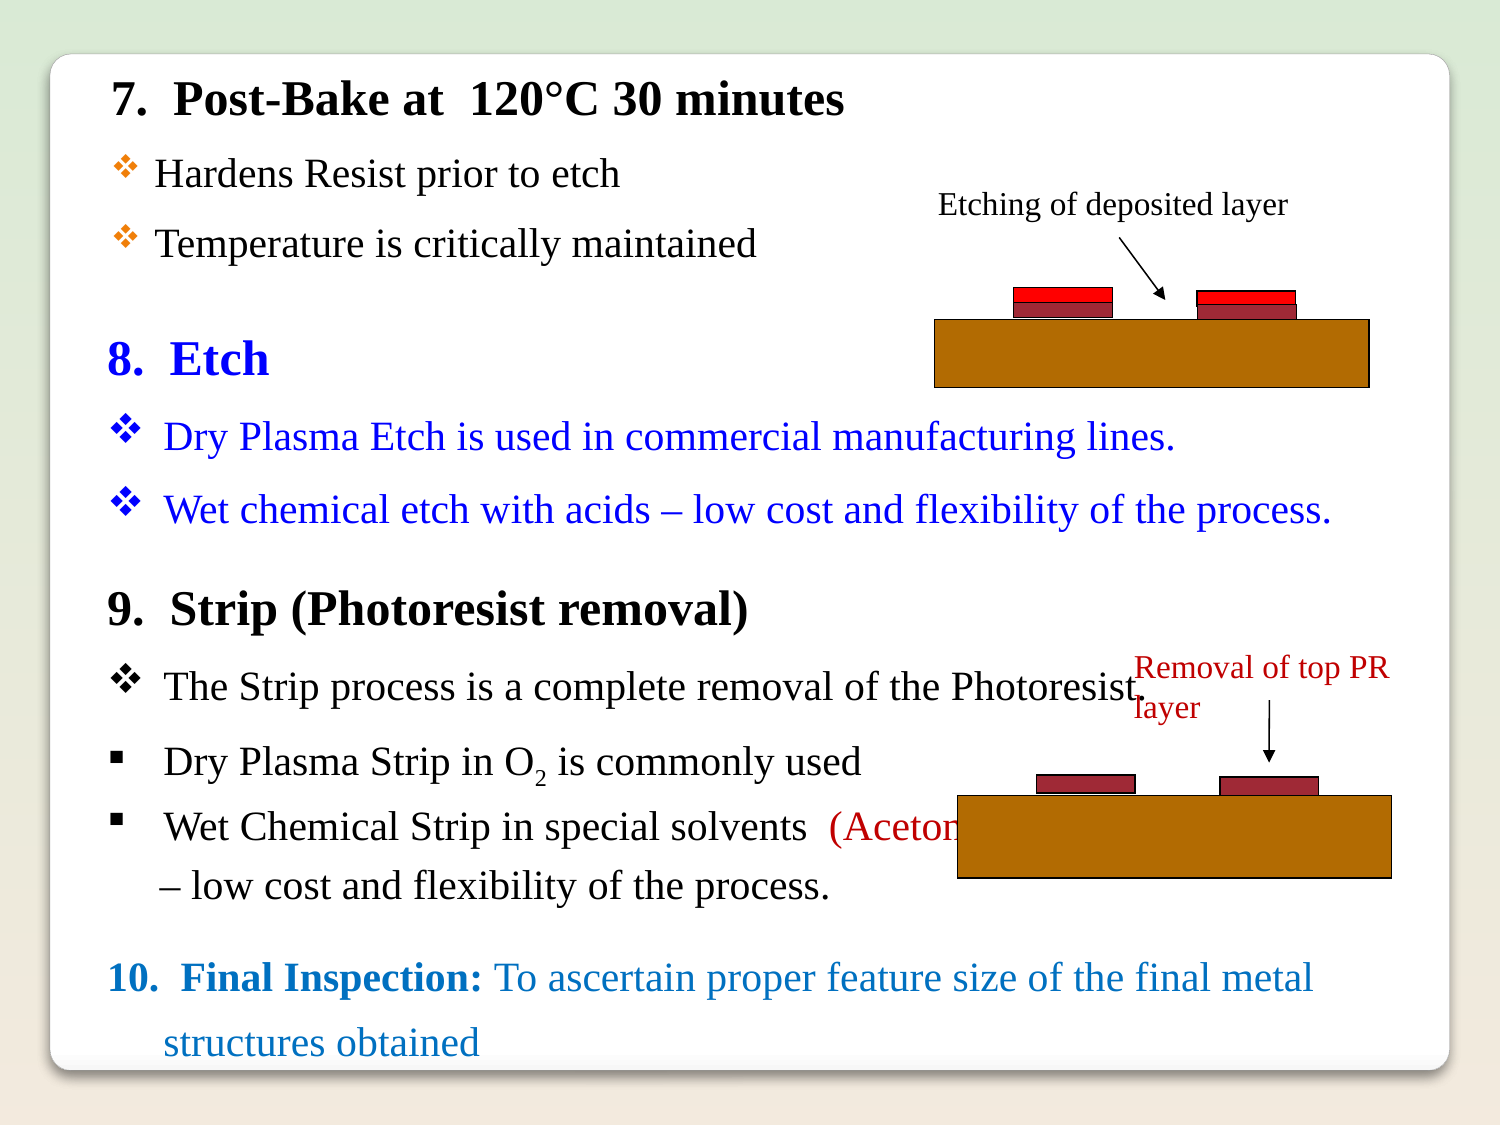

7.  Post-Bake at  120°C 30 minutes
Hardens Resist prior to etch
Temperature is critically maintained
Etching of deposited layer

8.  Etch
Dry Plasma Etch is used in commercial manufacturing lines.
Wet chemical etch with acids – low cost and flexibility of the process.
9.  Strip (Photoresist removal)
The Strip process is a complete removal of the Photoresist.
Dry Plasma Strip in O2 is commonly used
Wet Chemical Strip in special solvents  (Acetone)
     – low cost and flexibility of the process.
Removal of top PR layer

10.  Final Inspection: To ascertain proper feature size of the final metal structures obtained